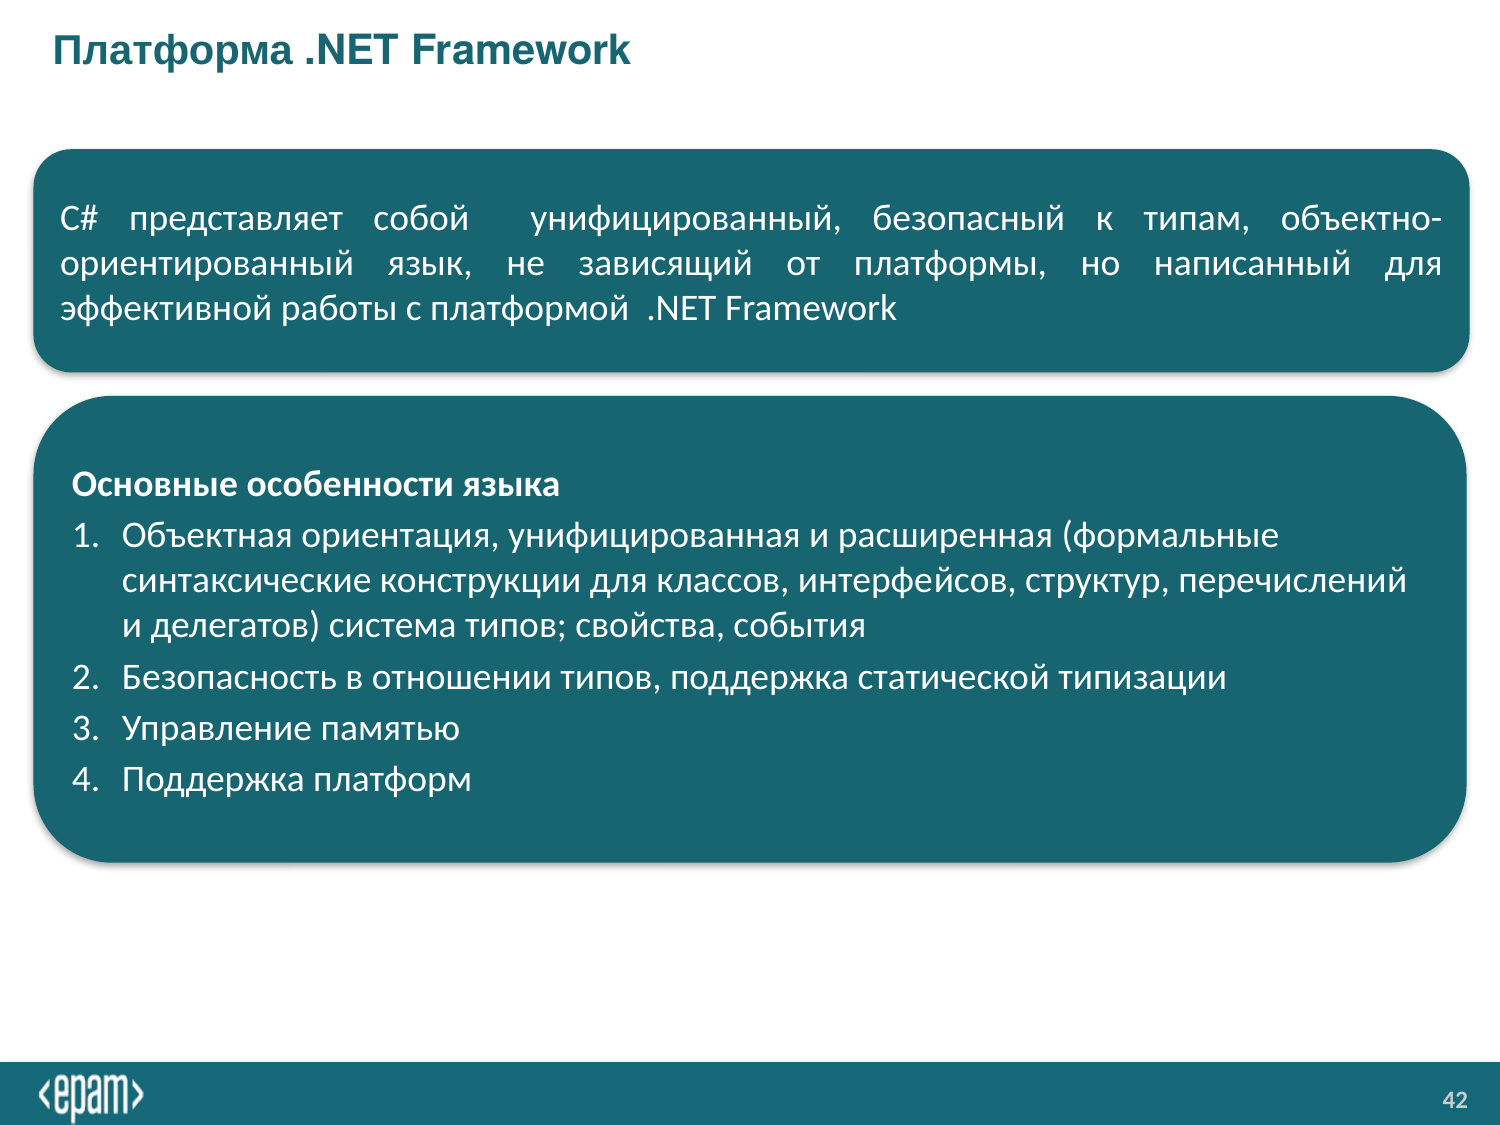

# Платформа .NET Framework
C# представляет собой  унифицированный, безопасный к типам, объектно-ориентированный язык, не зависящий от платформы, но написанный для эффективной работы с платформой  .NET Framework
Основные особенности языка
Объектная ориентация, унифицированная и расширенная (формальные синтаксические конструкции для классов, интерфейсов, структур, перечислений и делегатов) система типов; свойства, события
Безопасность в отношении типов, поддержка статической типизации
Управление памятью
Поддержка платформ